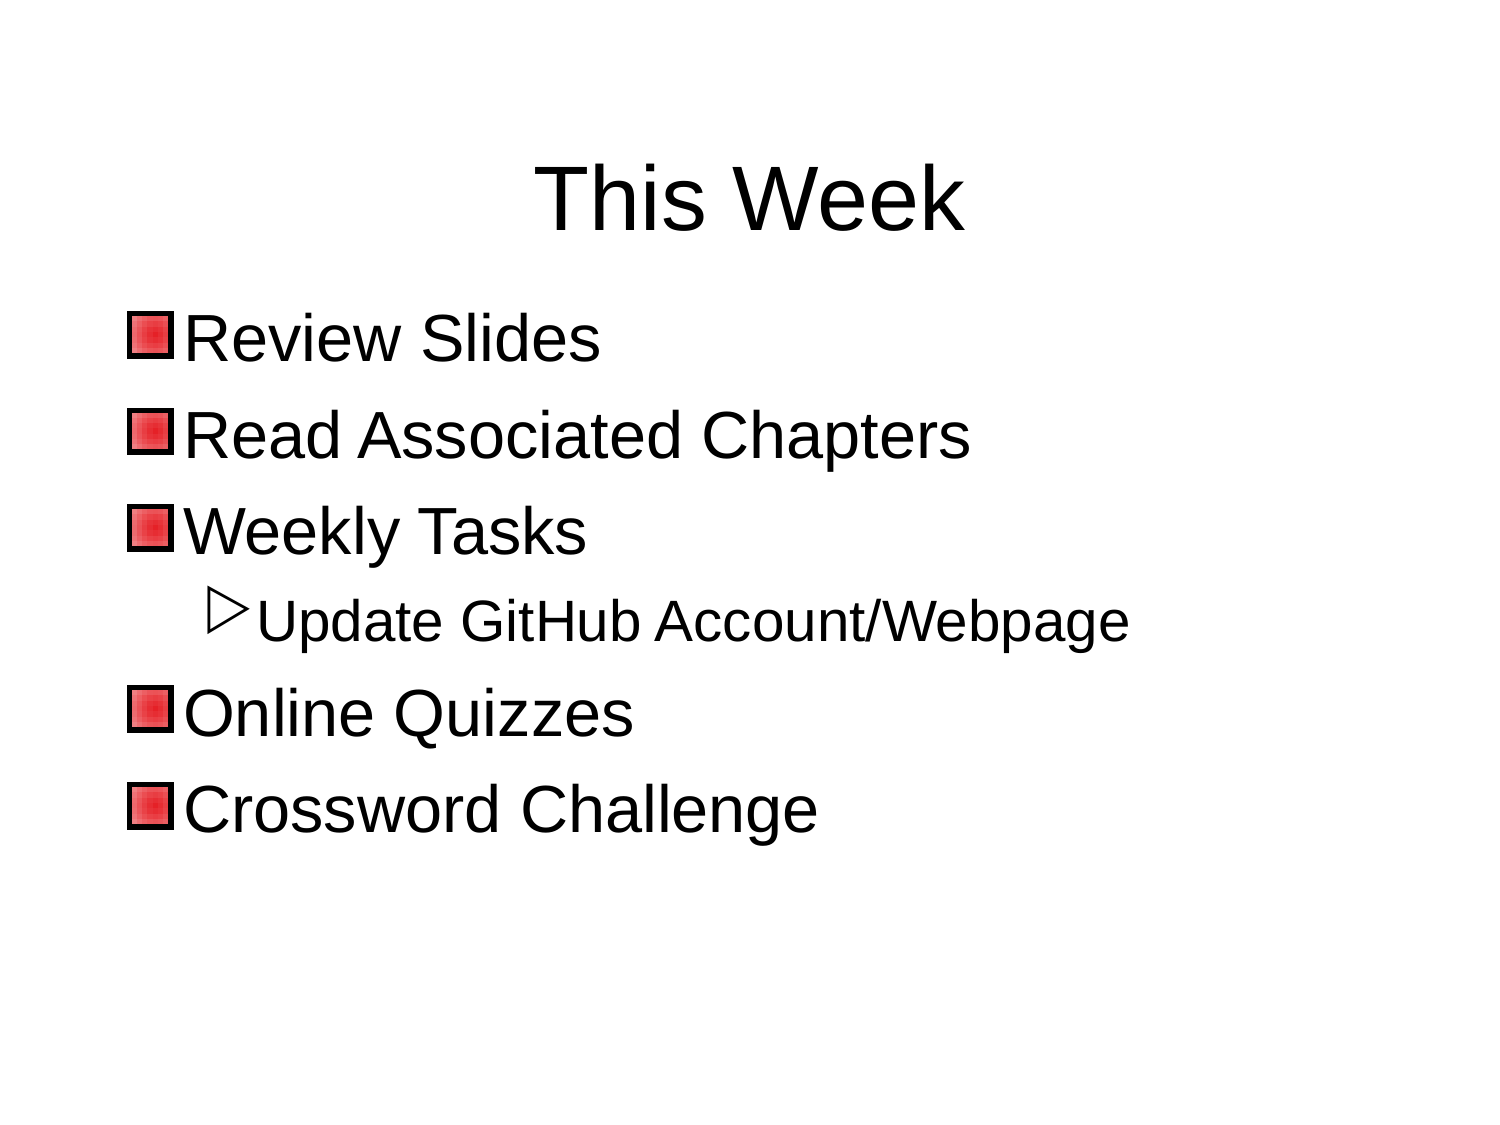

This Week
Review Slides
Read Associated Chapters
Weekly Tasks
Update GitHub Account/Webpage
Online Quizzes
Crossword Challenge